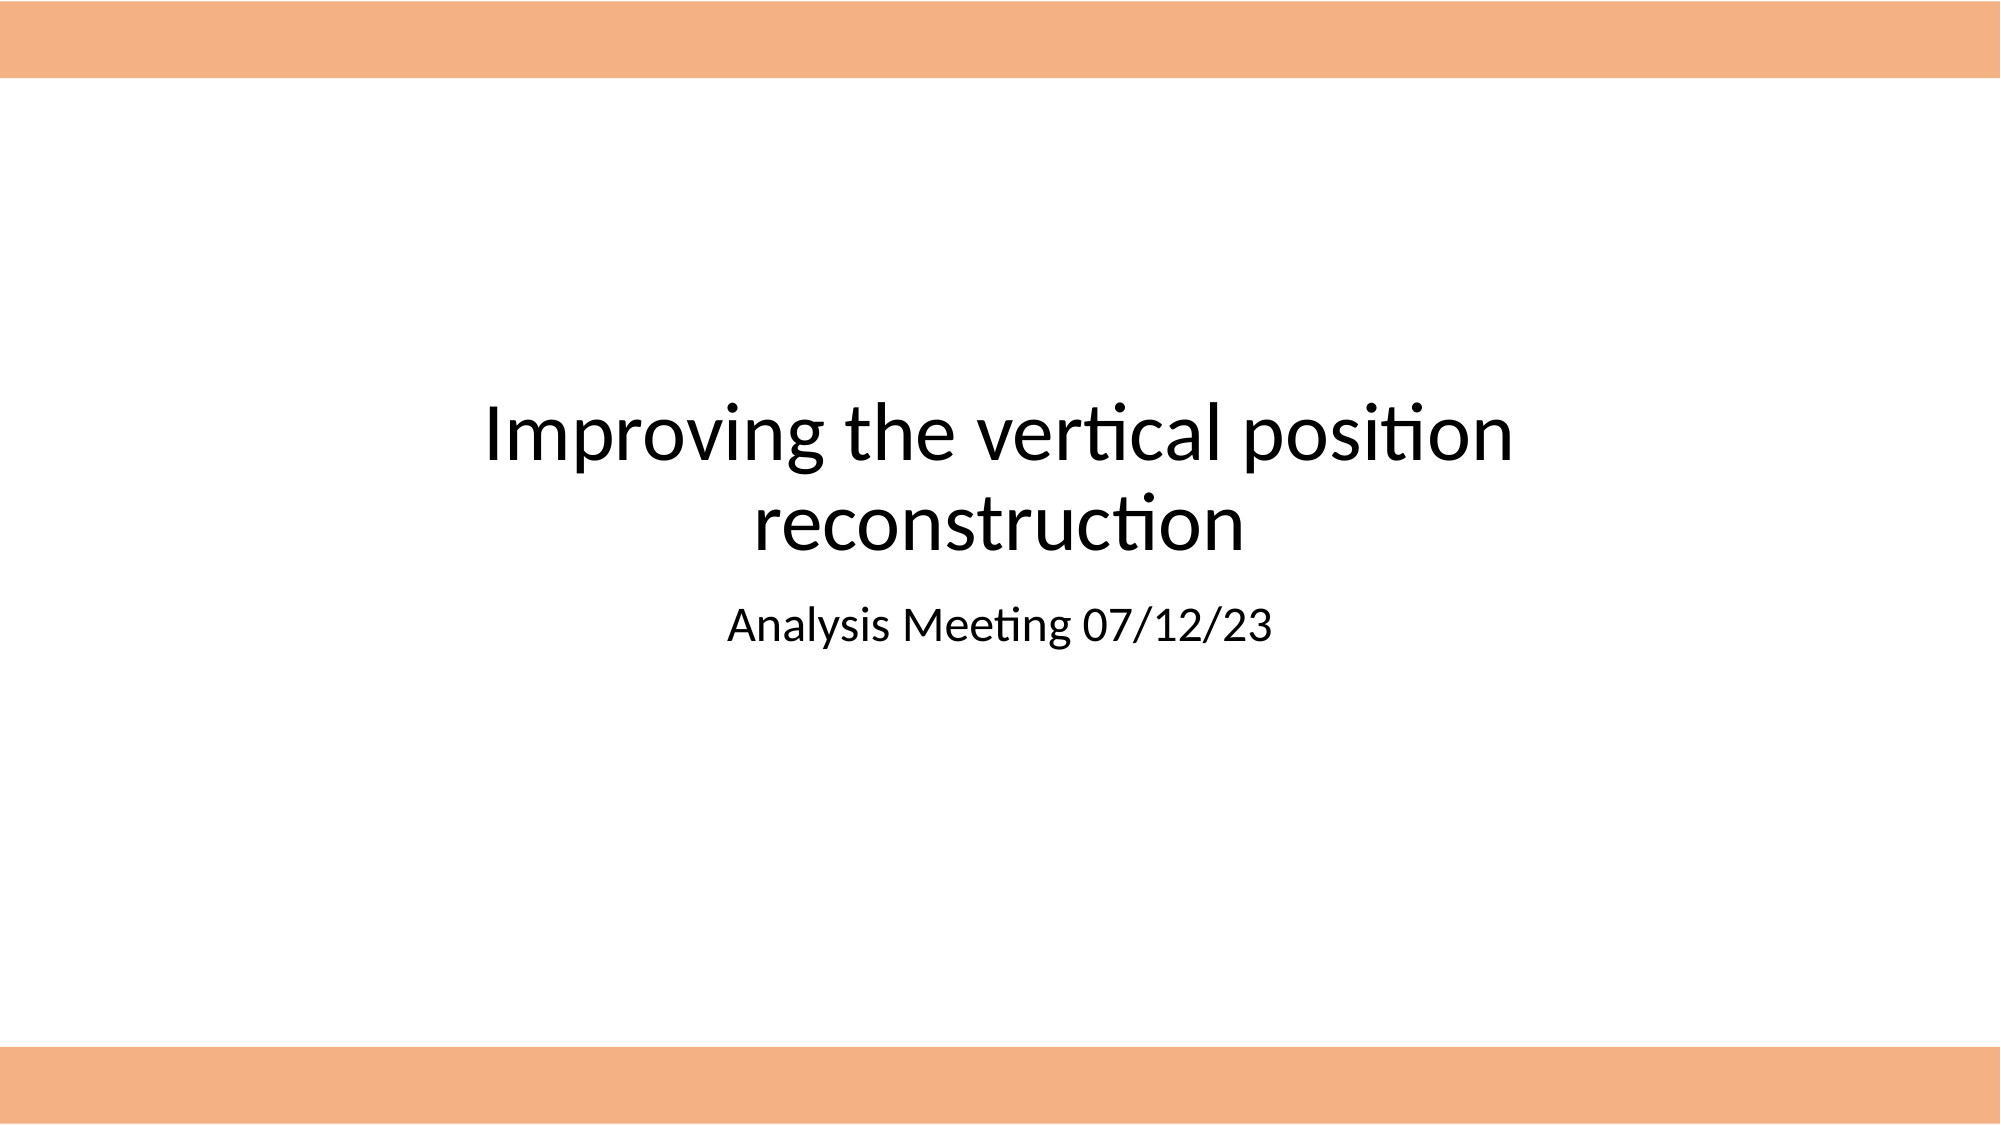

# Improving the vertical position reconstruction
Analysis Meeting 07/12/23